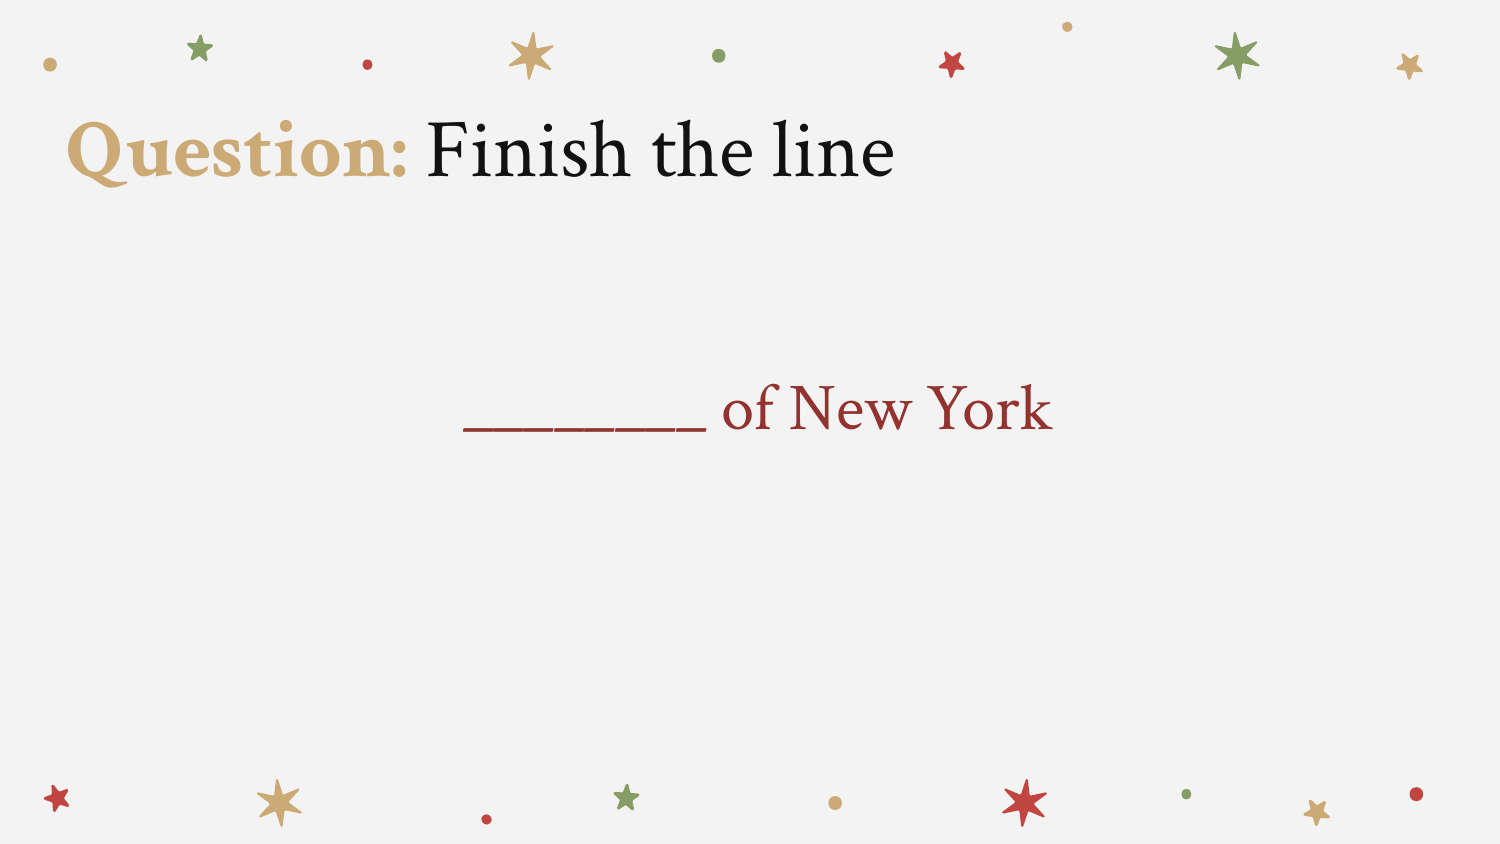

# Question: Finish the line
________ of New York